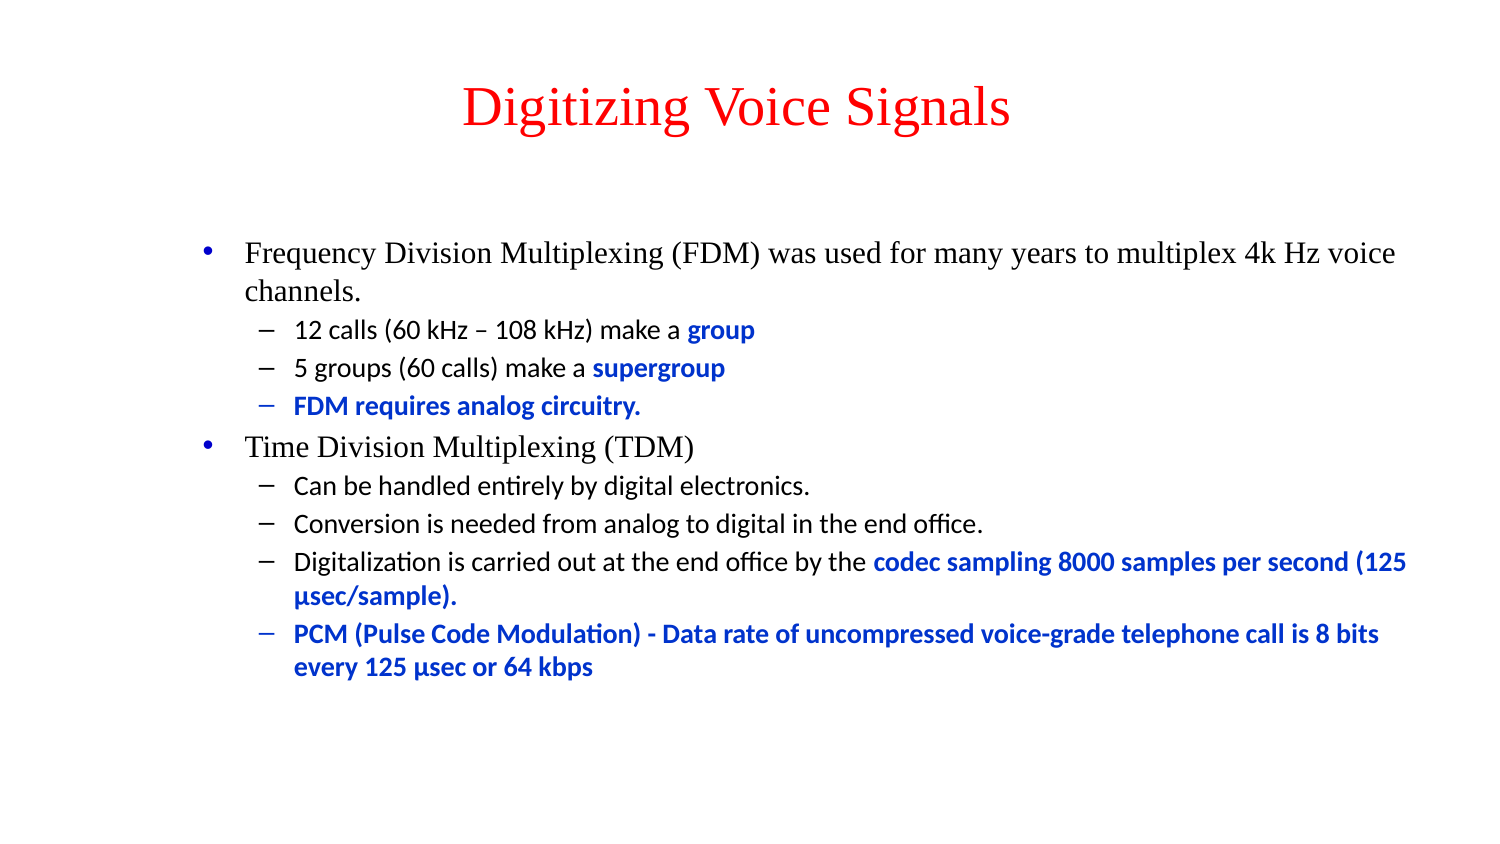

# Digitizing Voice Signals
Frequency Division Multiplexing (FDM) was used for many years to multiplex 4k Hz voice channels.
12 calls (60 kHz – 108 kHz) make a group
5 groups (60 calls) make a supergroup
FDM requires analog circuitry.
Time Division Multiplexing (TDM)
Can be handled entirely by digital electronics.
Conversion is needed from analog to digital in the end office.
Digitalization is carried out at the end office by the codec sampling 8000 samples per second (125 μsec/sample).
PCM (Pulse Code Modulation) - Data rate of uncompressed voice-grade telephone call is 8 bits every 125 μsec or 64 kbps